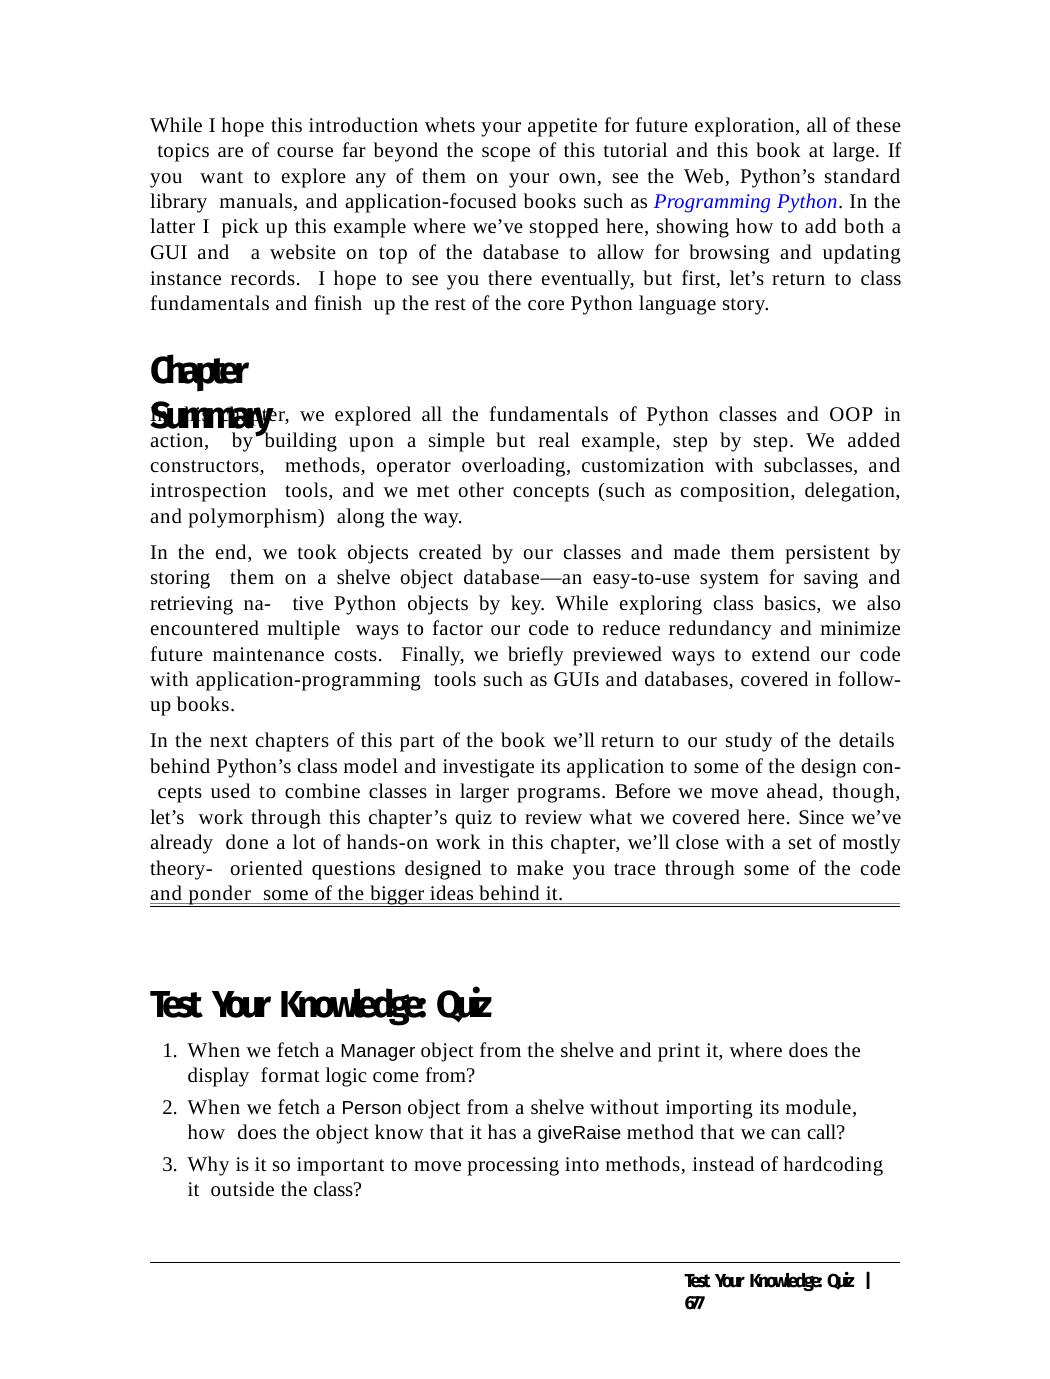

While I hope this introduction whets your appetite for future exploration, all of these  topics are of course far beyond the scope of this tutorial and this book at large. If you  want to explore any of them on your own, see the Web, Python’s standard library  manuals, and application-focused books such as Programming Python. In the latter I  pick up this example where we’ve stopped here, showing how to add both a GUI and  a website on top of the database to allow for browsing and updating instance records.  I hope to see you there eventually, but first, let’s return to class fundamentals and finish  up the rest of the core Python language story.
# Chapter Summary
In this chapter, we explored all the fundamentals of Python classes and OOP in action,  by building upon a simple but real example, step by step. We added constructors,  methods, operator overloading, customization with subclasses, and introspection  tools, and we met other concepts (such as composition, delegation, and polymorphism)  along the way.
In the end, we took objects created by our classes and made them persistent by storing  them on a shelve object database—an easy-to-use system for saving and retrieving na-  tive Python objects by key. While exploring class basics, we also encountered multiple  ways to factor our code to reduce redundancy and minimize future maintenance costs.  Finally, we briefly previewed ways to extend our code with application-programming  tools such as GUIs and databases, covered in follow-up books.
In the next chapters of this part of the book we’ll return to our study of the details  behind Python’s class model and investigate its application to some of the design con-  cepts used to combine classes in larger programs. Before we move ahead, though, let’s  work through this chapter’s quiz to review what we covered here. Since we’ve already  done a lot of hands-on work in this chapter, we’ll close with a set of mostly theory-  oriented questions designed to make you trace through some of the code and ponder  some of the bigger ideas behind it.

Test Your Knowledge: Quiz
When we fetch a Manager object from the shelve and print it, where does the display  format logic come from?
When we fetch a Person object from a shelve without importing its module, how  does the object know that it has a giveRaise method that we can call?
Why is it so important to move processing into methods, instead of hardcoding it  outside the class?

Test Your Knowledge: Quiz  |  677